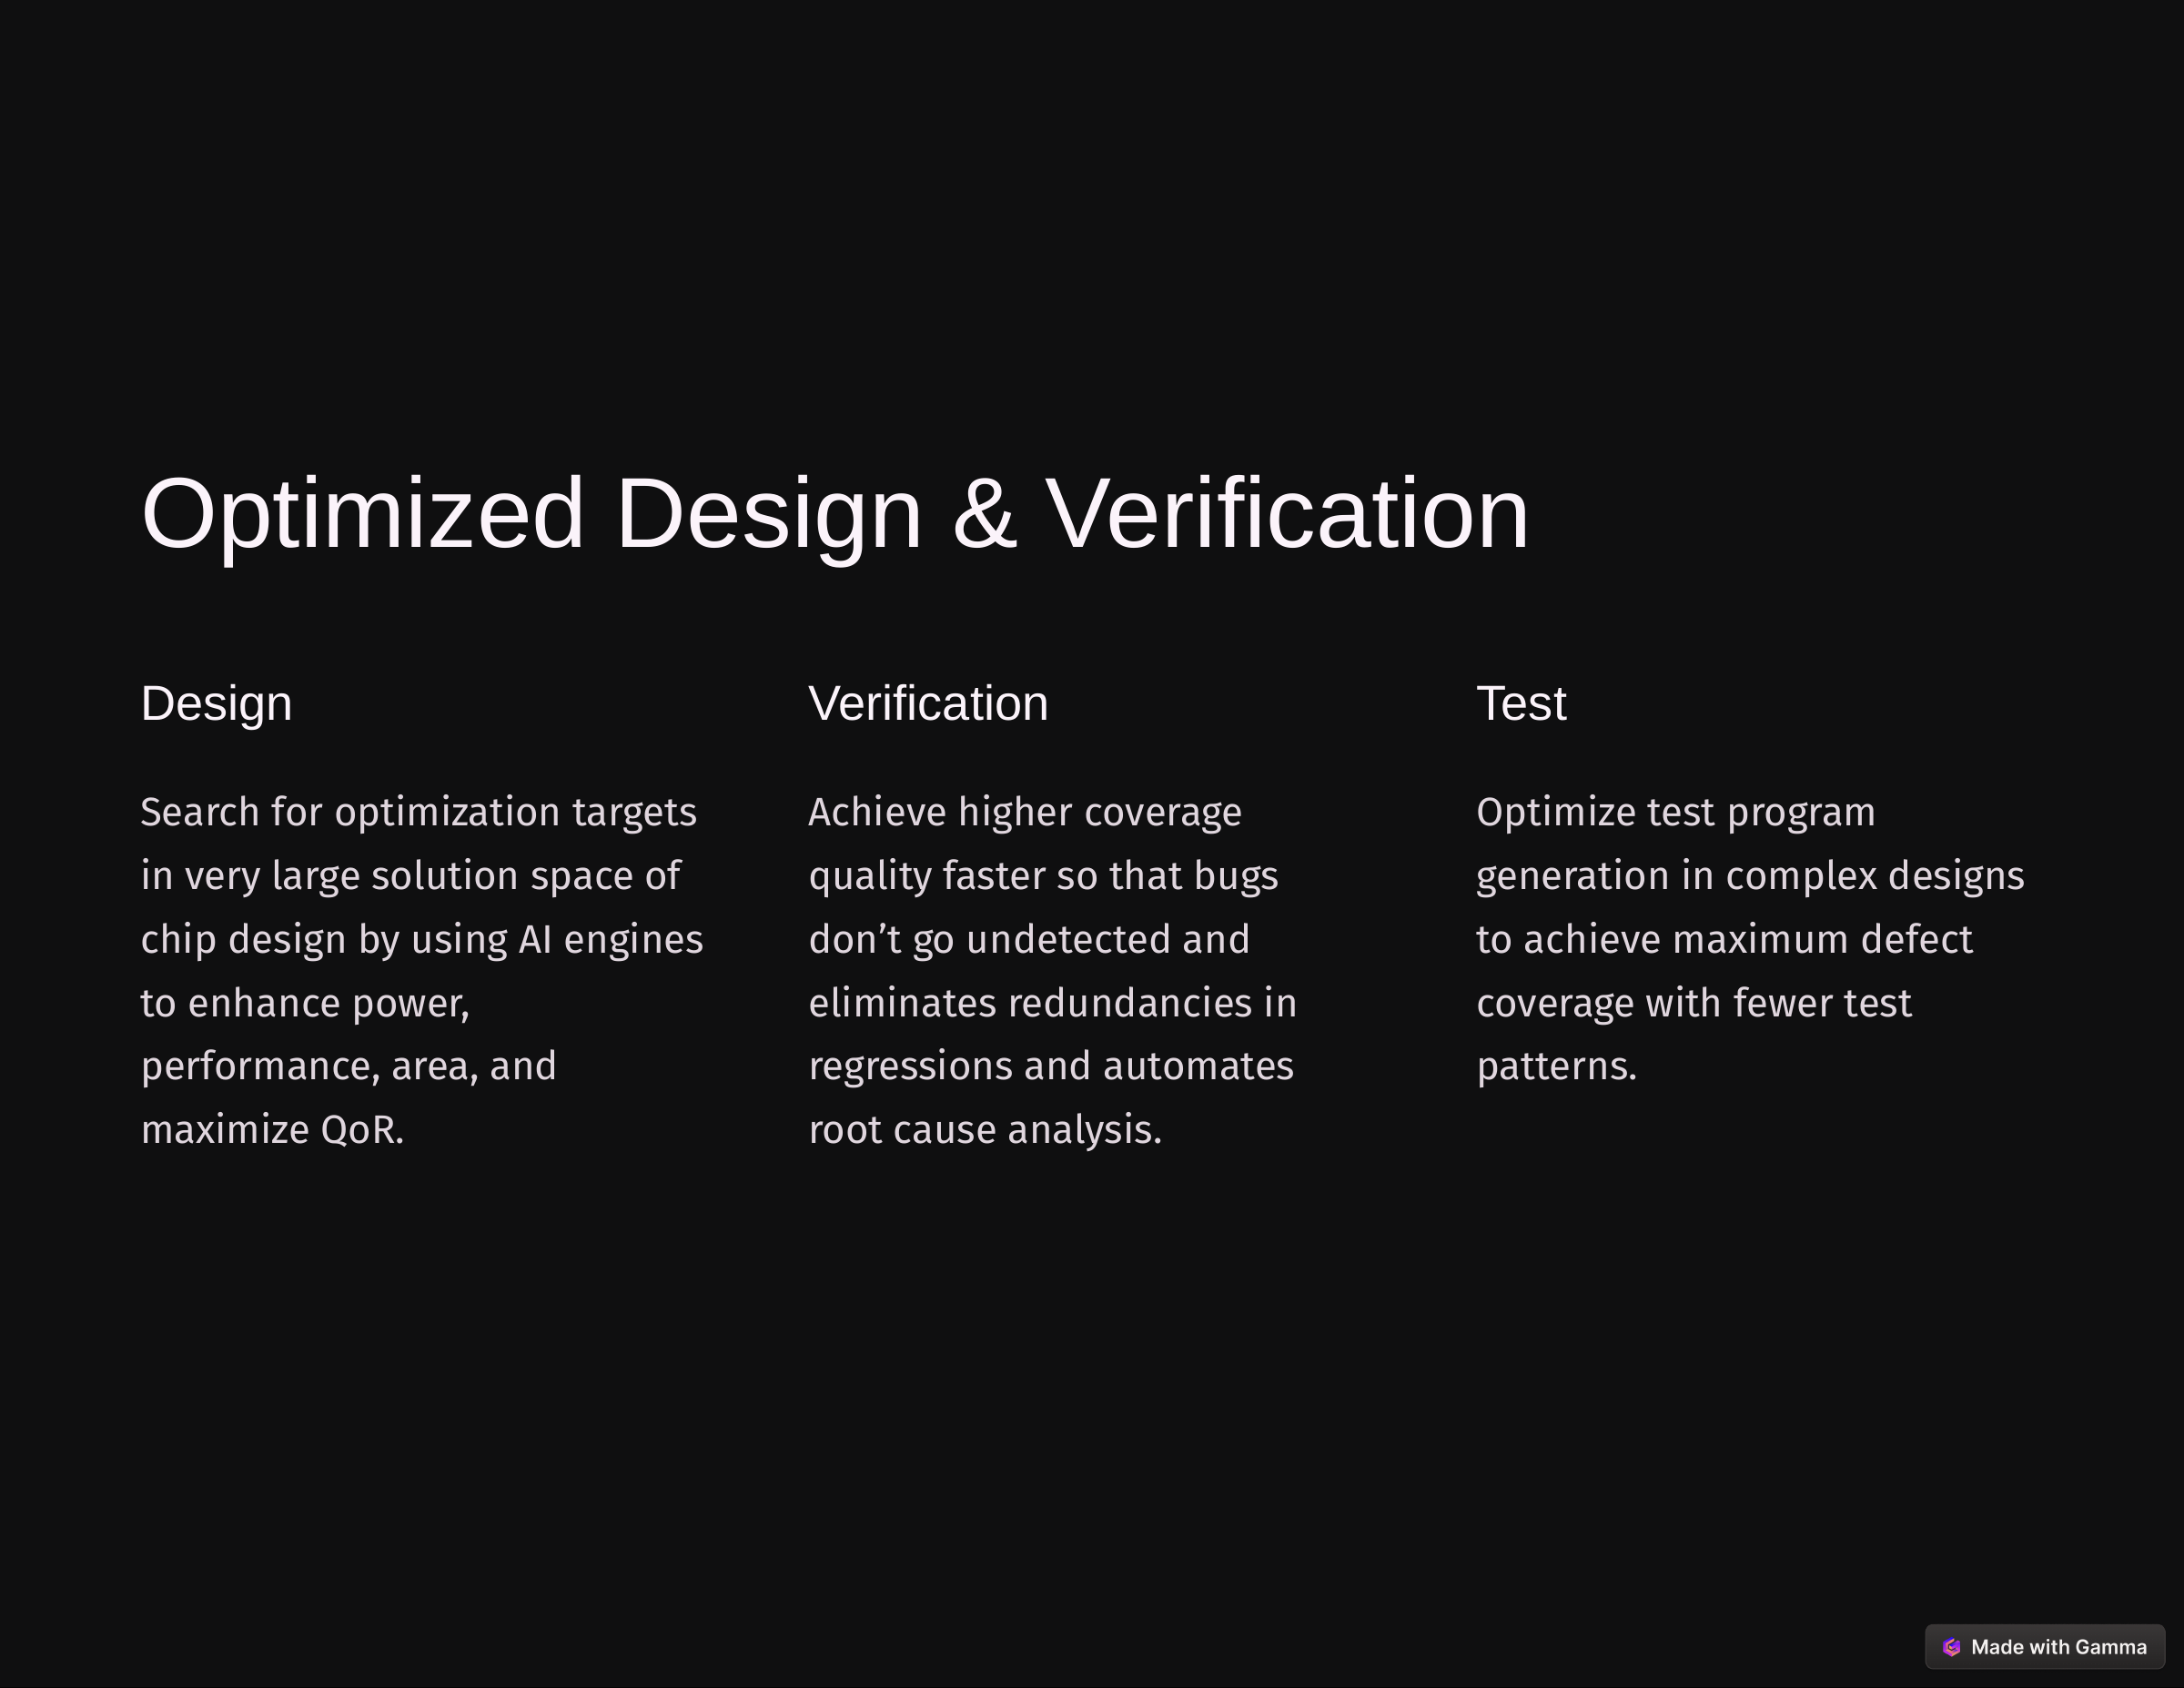

Optimized Design & Verification
Design
Verification
Test
Search for optimization targets in very large solution space of chip design by using AI engines to enhance power, performance, area, and maximize QoR.
Achieve higher coverage quality faster so that bugs don’t go undetected and eliminates redundancies in regressions and automates root cause analysis.
Optimize test program generation in complex designs to achieve maximum defect coverage with fewer test patterns.